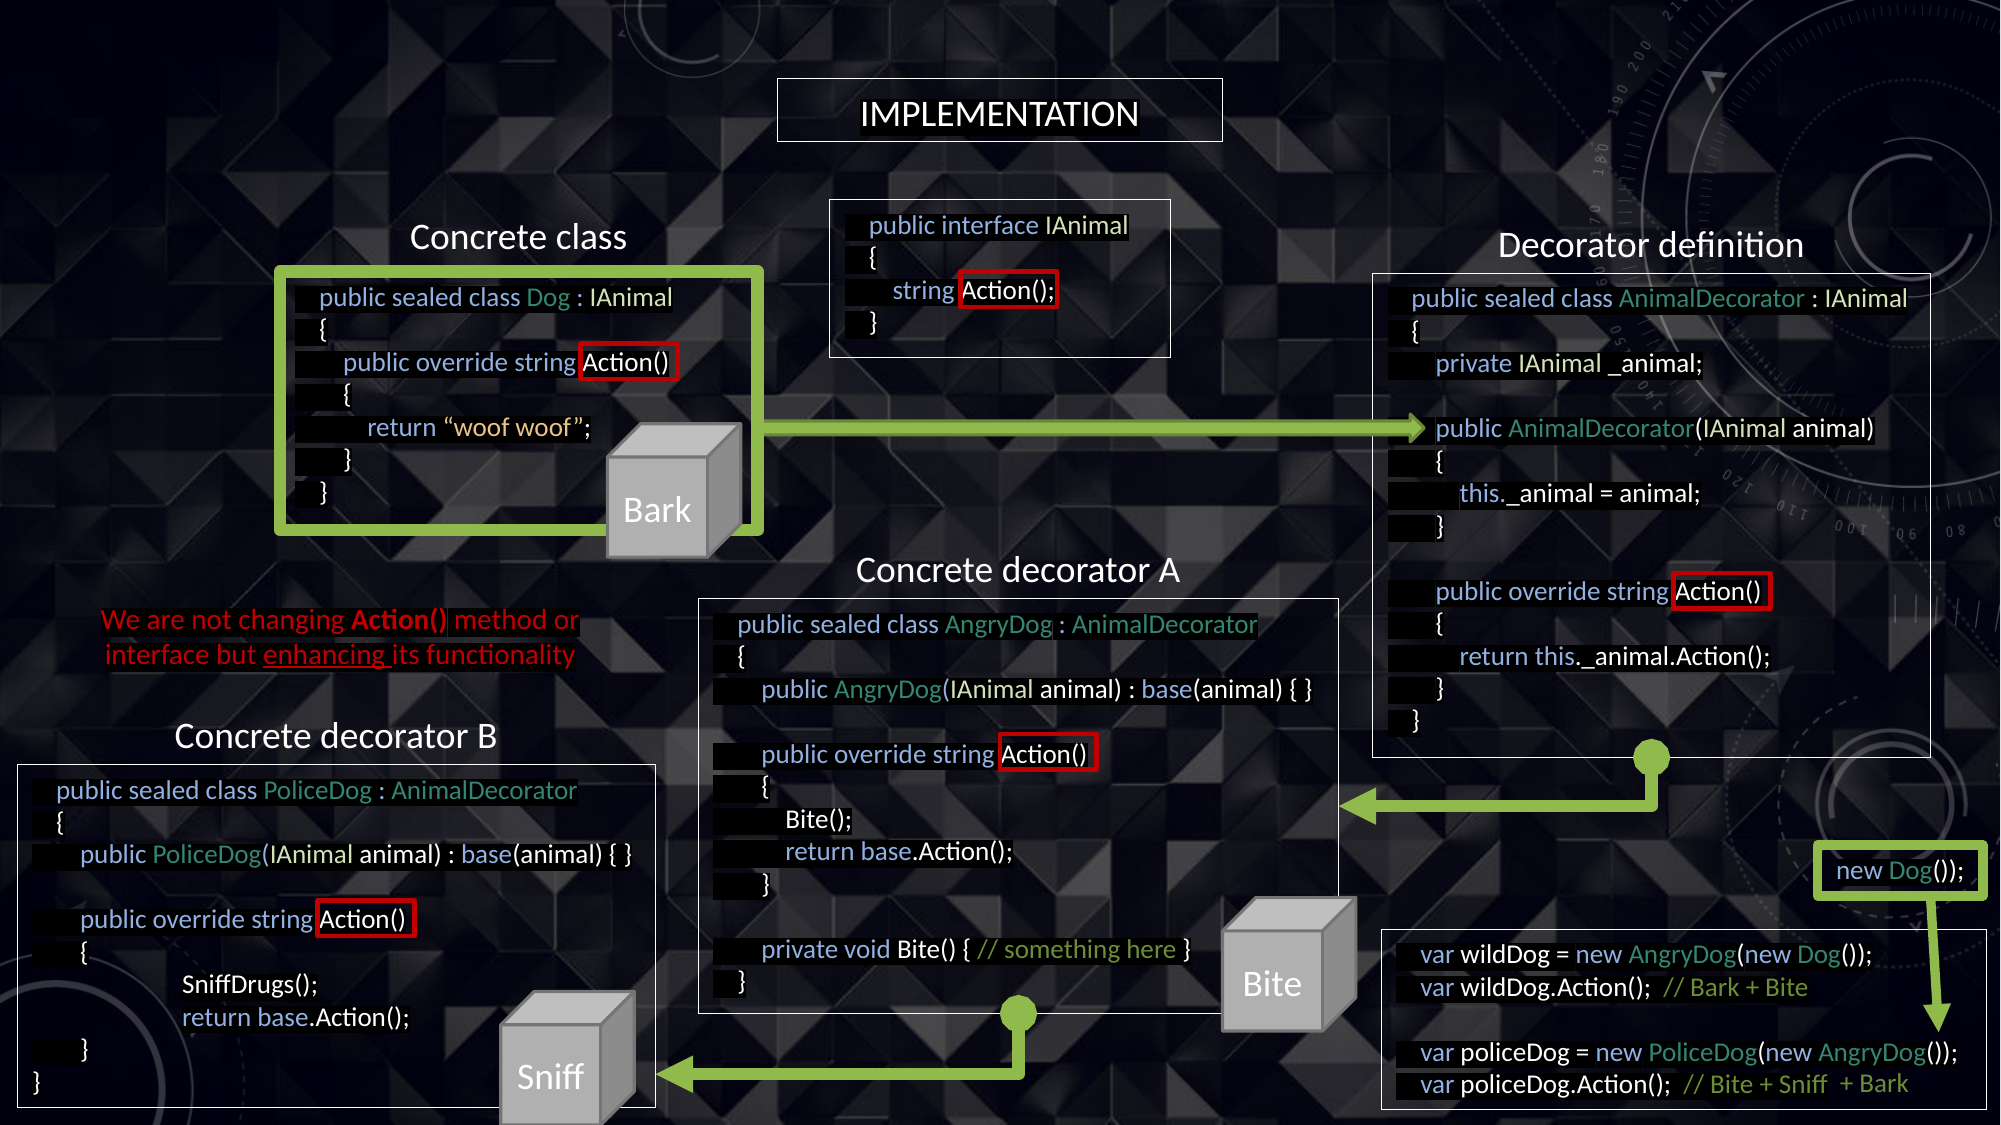

Implementation
    public interface IAnimal
    {
        string Action();
    }
Concrete class
Decorator definition

    public sealed class Dog : IAnimal
    {
        public override string Action()
        {
            return “woof woof”;
        }
    }
    public sealed class AnimalDecorator : IAnimal
    {
        private IAnimal _animal;

        public AnimalDecorator(IAnimal animal)
        {
            this._animal = animal;
        }

        public override string Action()
        {
            return this._animal.Action();
        }
    }
Bark
Concrete decorator A
We are not changing Action() method or interface but enhancing its functionality
    public sealed class AngryDog : AnimalDecorator
    {
        public AngryDog(IAnimal animal) : base(animal) { }

        public override string Action()
        {
            Bite();
            return base.Action();
        }

        private void Bite() { // something here }
    }
Concrete decorator B
    public sealed class PoliceDog : AnimalDecorator
    {
        public PoliceDog(IAnimal animal) : base(animal) { }

        public override string Action()
        {
	SniffDrugs();
	return base.Action();
        }
}

new Dog());
 + Bark
Bite
    var wildDog = new AngryDog(new Dog());
    var wildDog.Action();  // Bark + Bite

    var policeDog = new PoliceDog(new AngryDog());
    var policeDog.Action();  // Bite + Sniff
Sniff